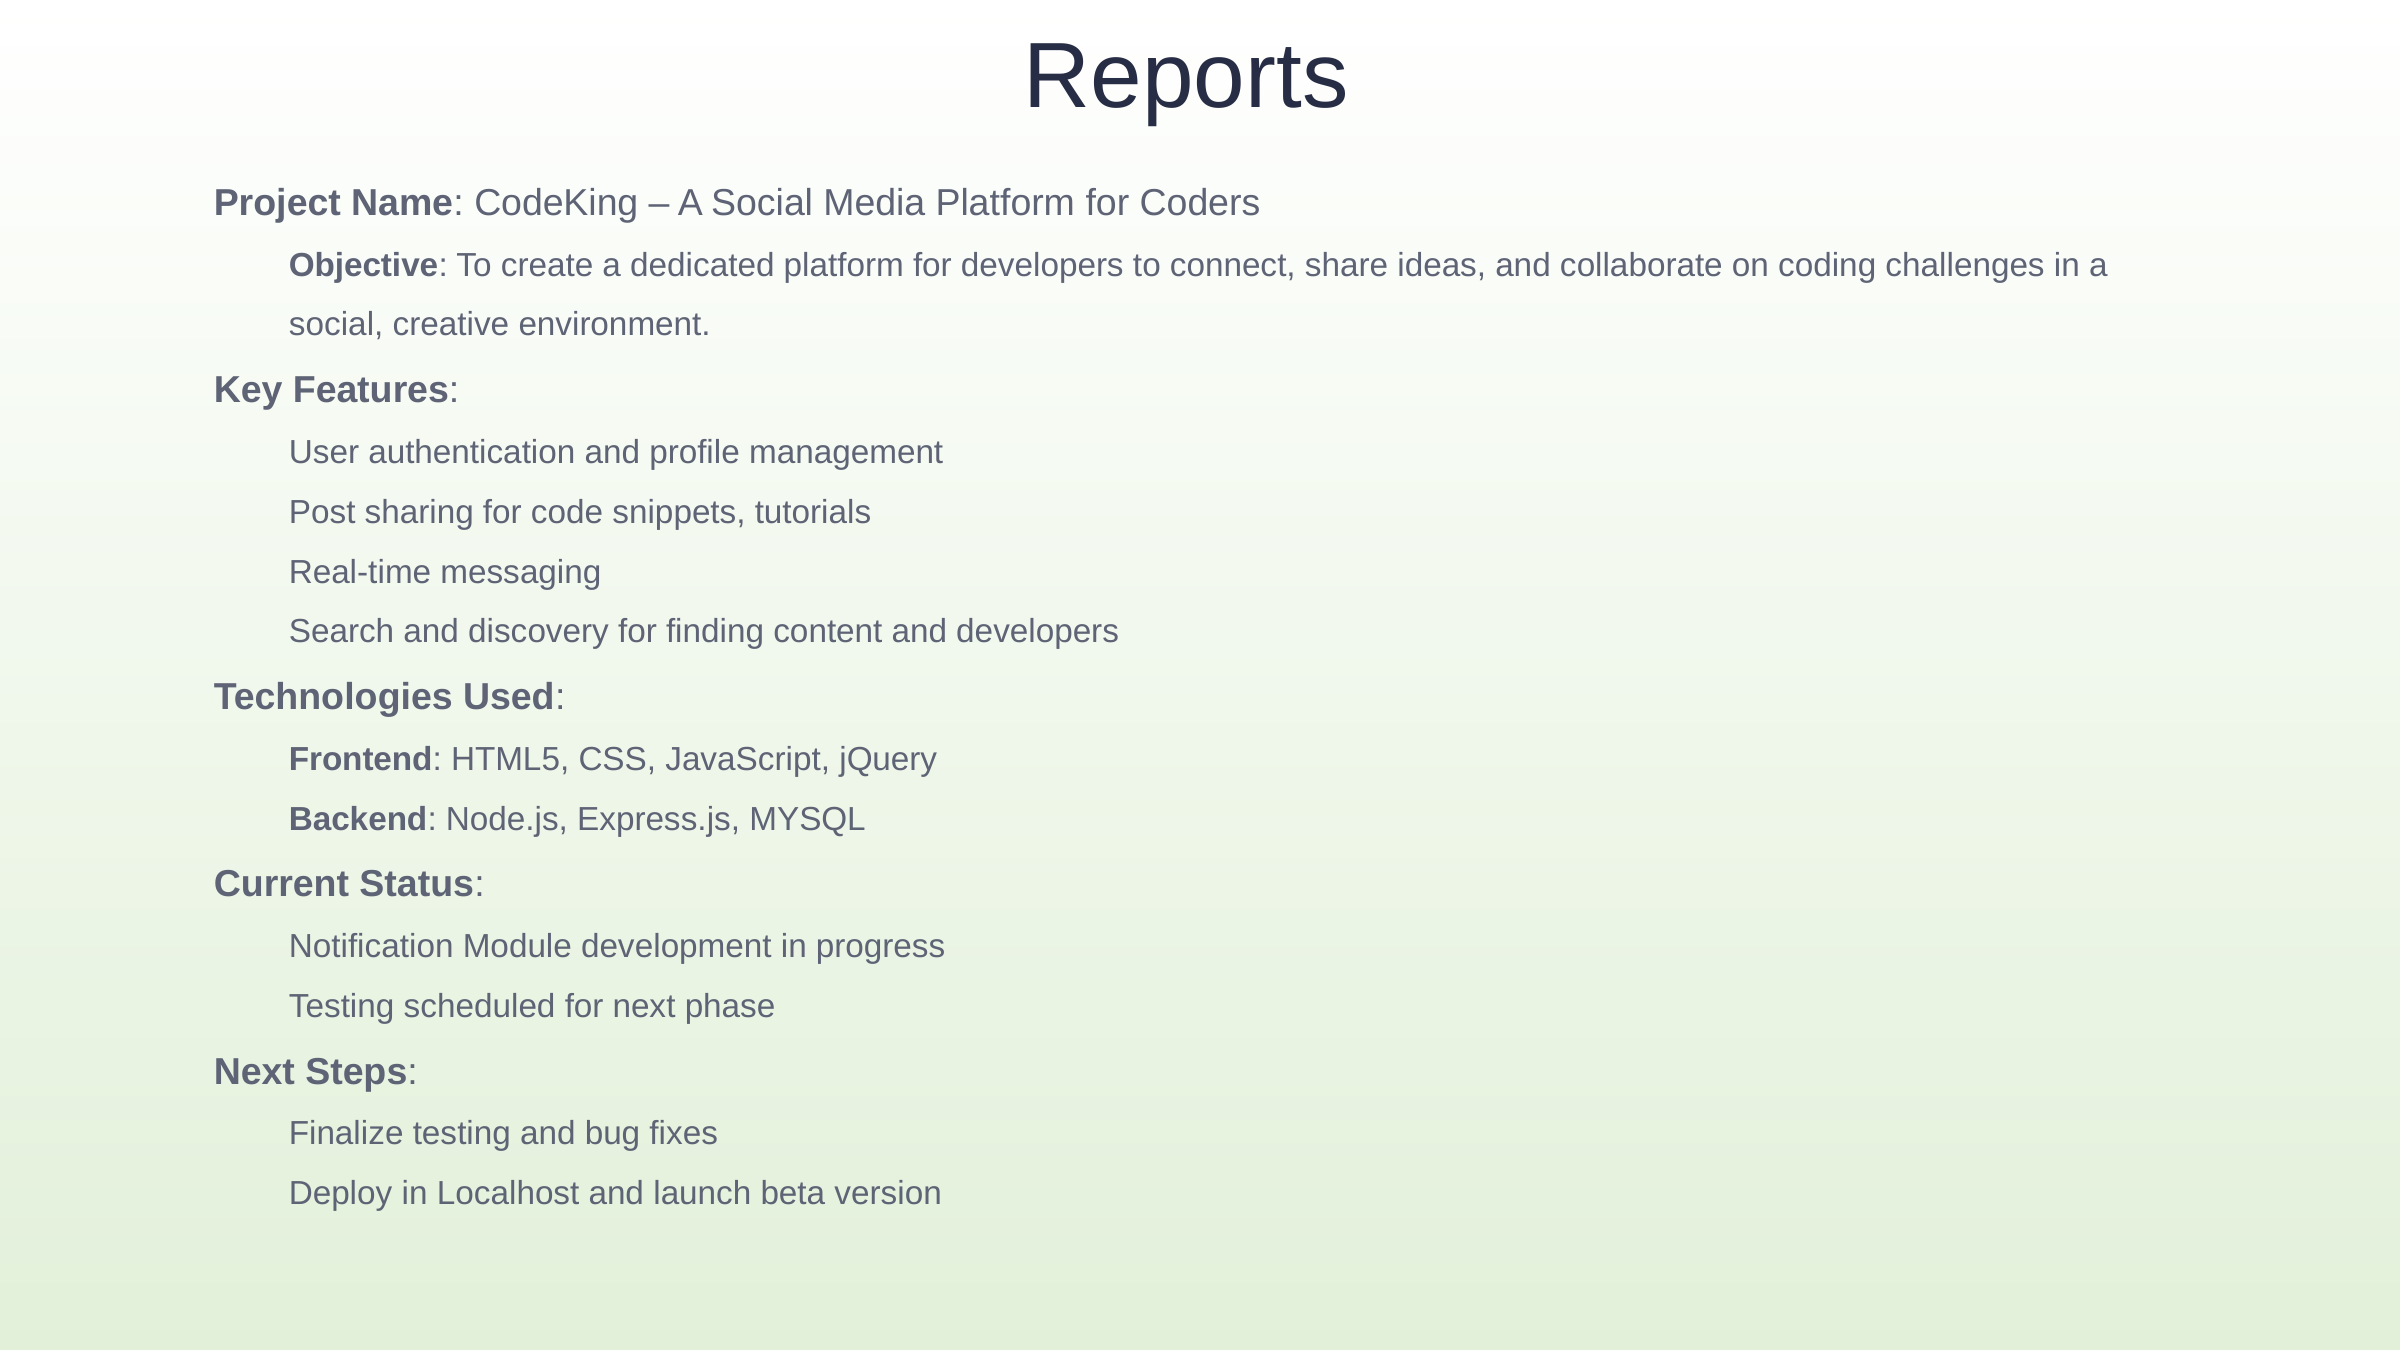

Reports
Project Name: CodeKing – A Social Media Platform for Coders
Objective: To create a dedicated platform for developers to connect, share ideas, and collaborate on coding challenges in a social, creative environment.
Key Features:
User authentication and profile management
Post sharing for code snippets, tutorials
Real-time messaging
Search and discovery for finding content and developers
Technologies Used:
Frontend: HTML5, CSS, JavaScript, jQuery
Backend: Node.js, Express.js, MYSQL
Current Status:
Notification Module development in progress
Testing scheduled for next phase
Next Steps:
Finalize testing and bug fixes
Deploy in Localhost and launch beta version